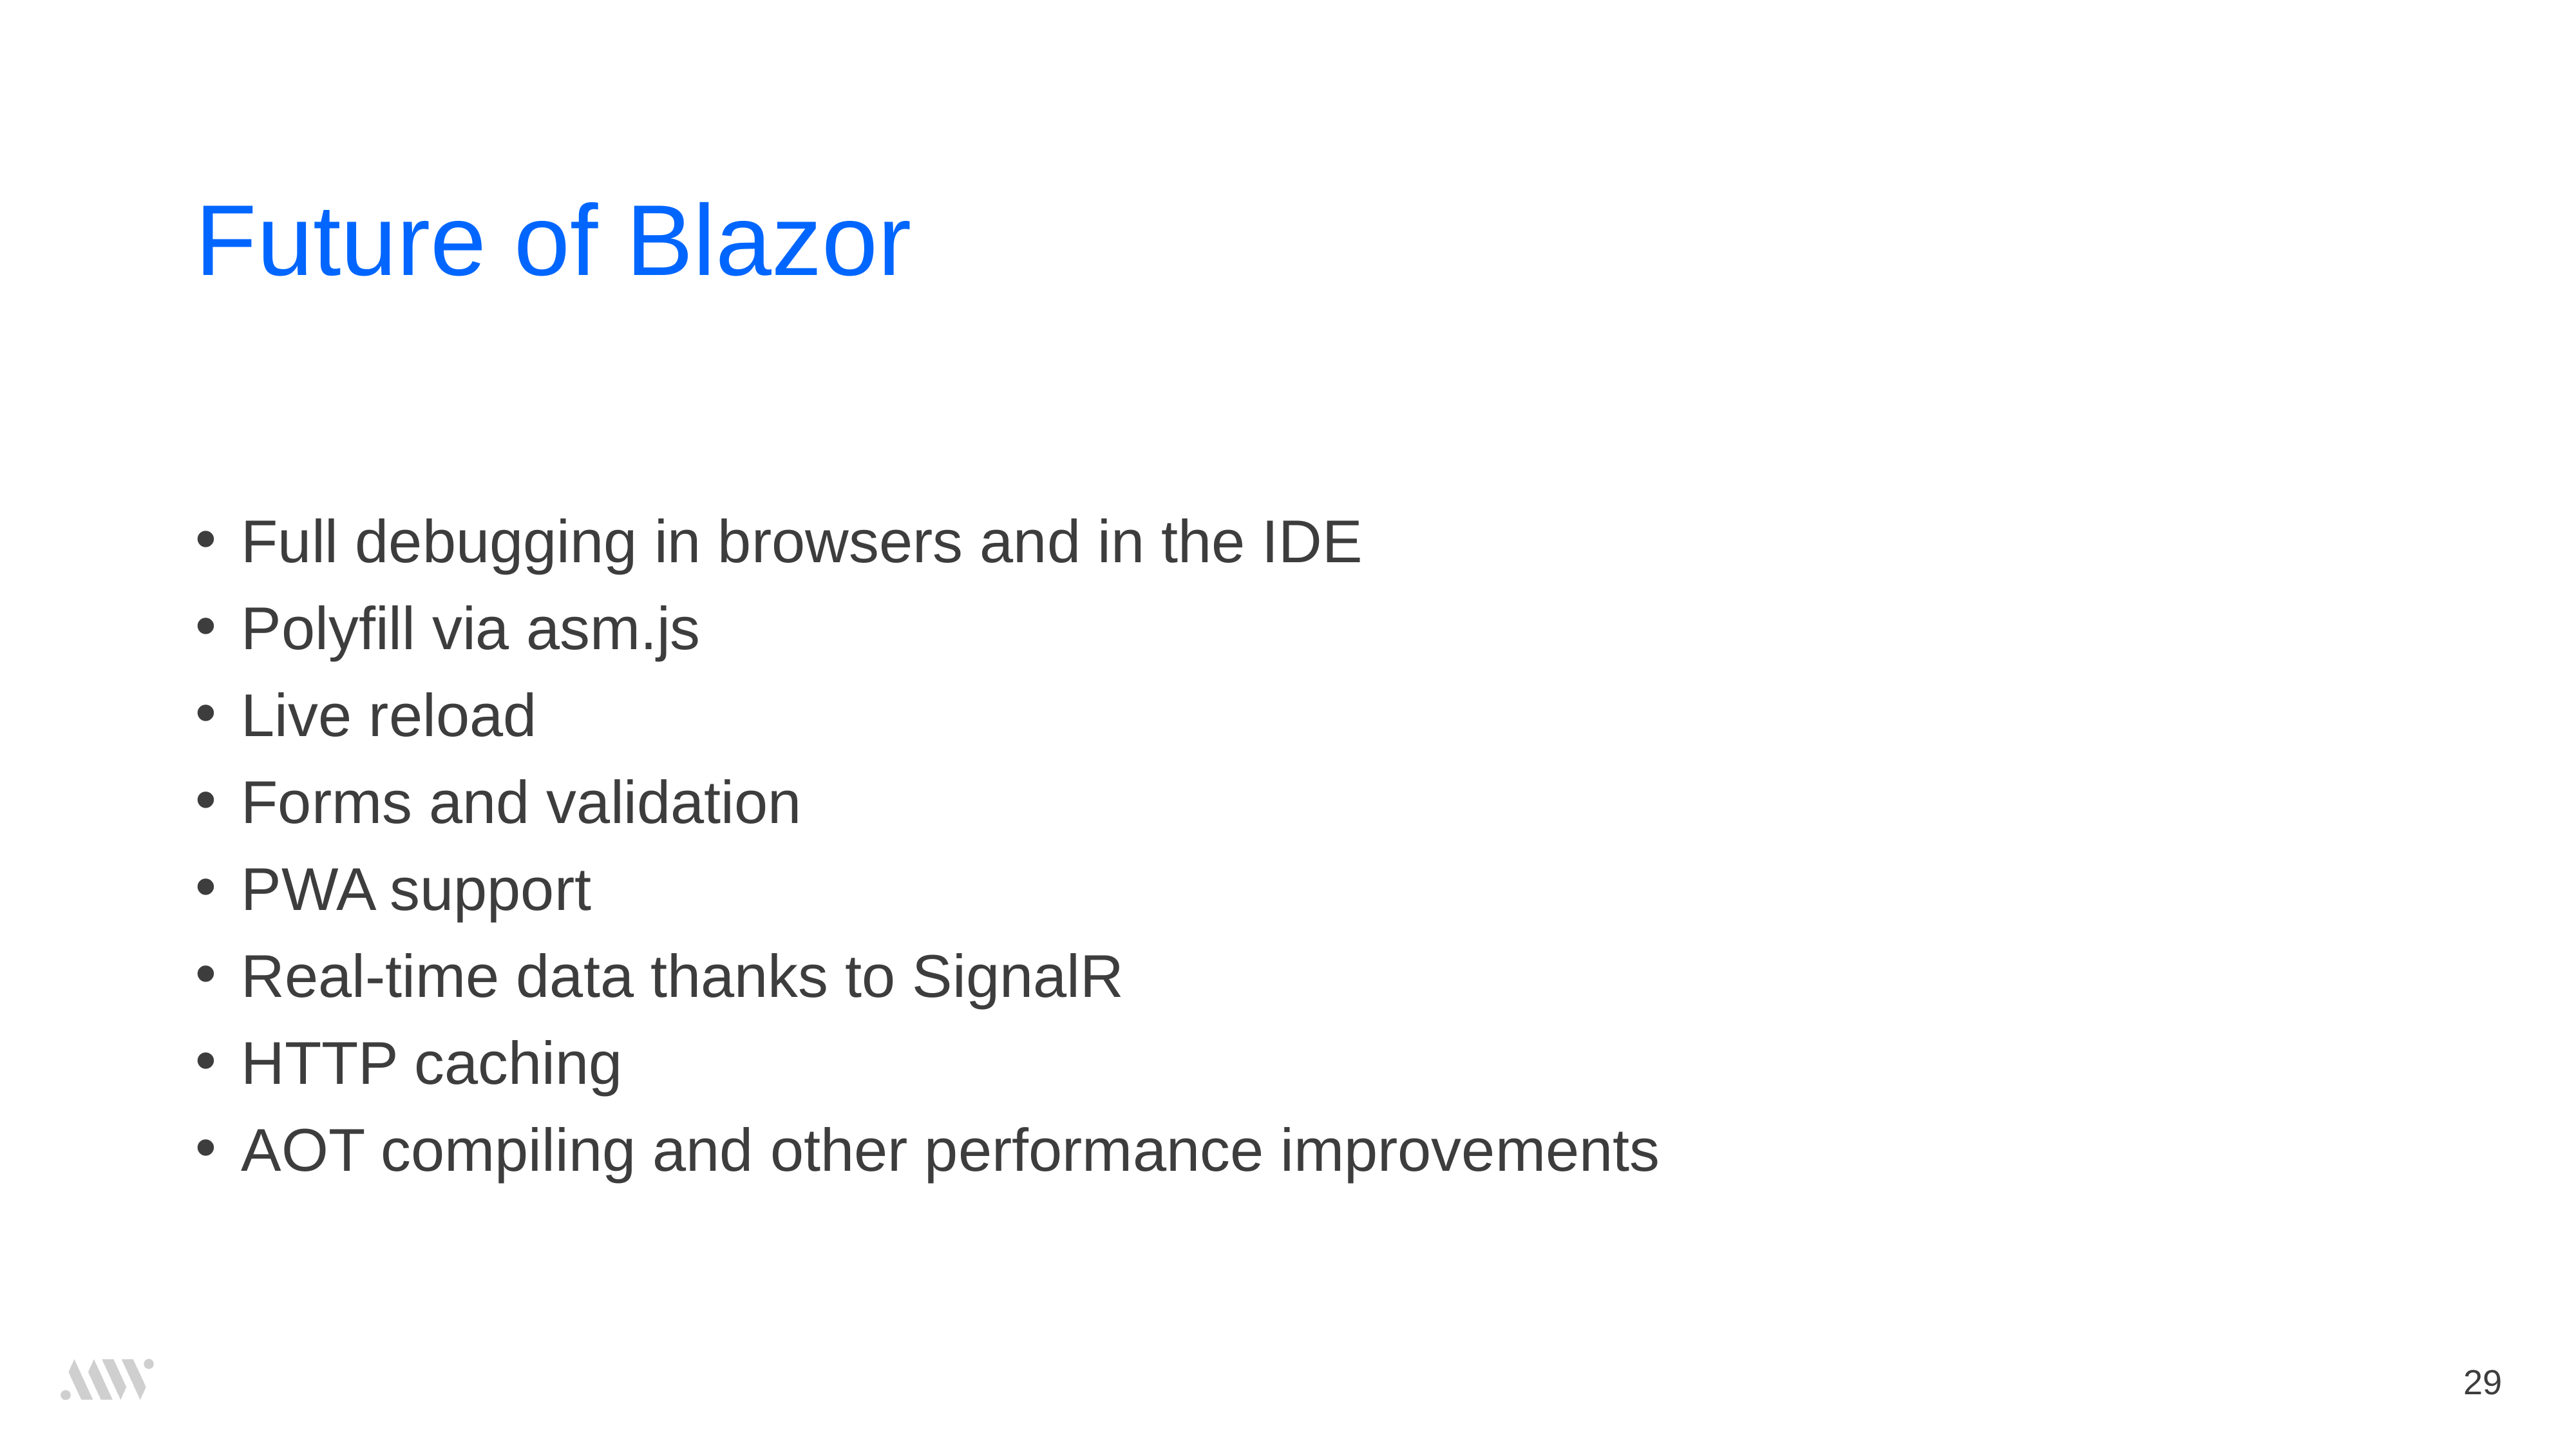

# Future of Blazor

Full debugging in browsers and in the IDE
Polyfill via asm.js
Live reload
Forms and validation
PWA support
Real-time data thanks to SignalR
HTTP caching
AOT compiling and other performance improvements

29